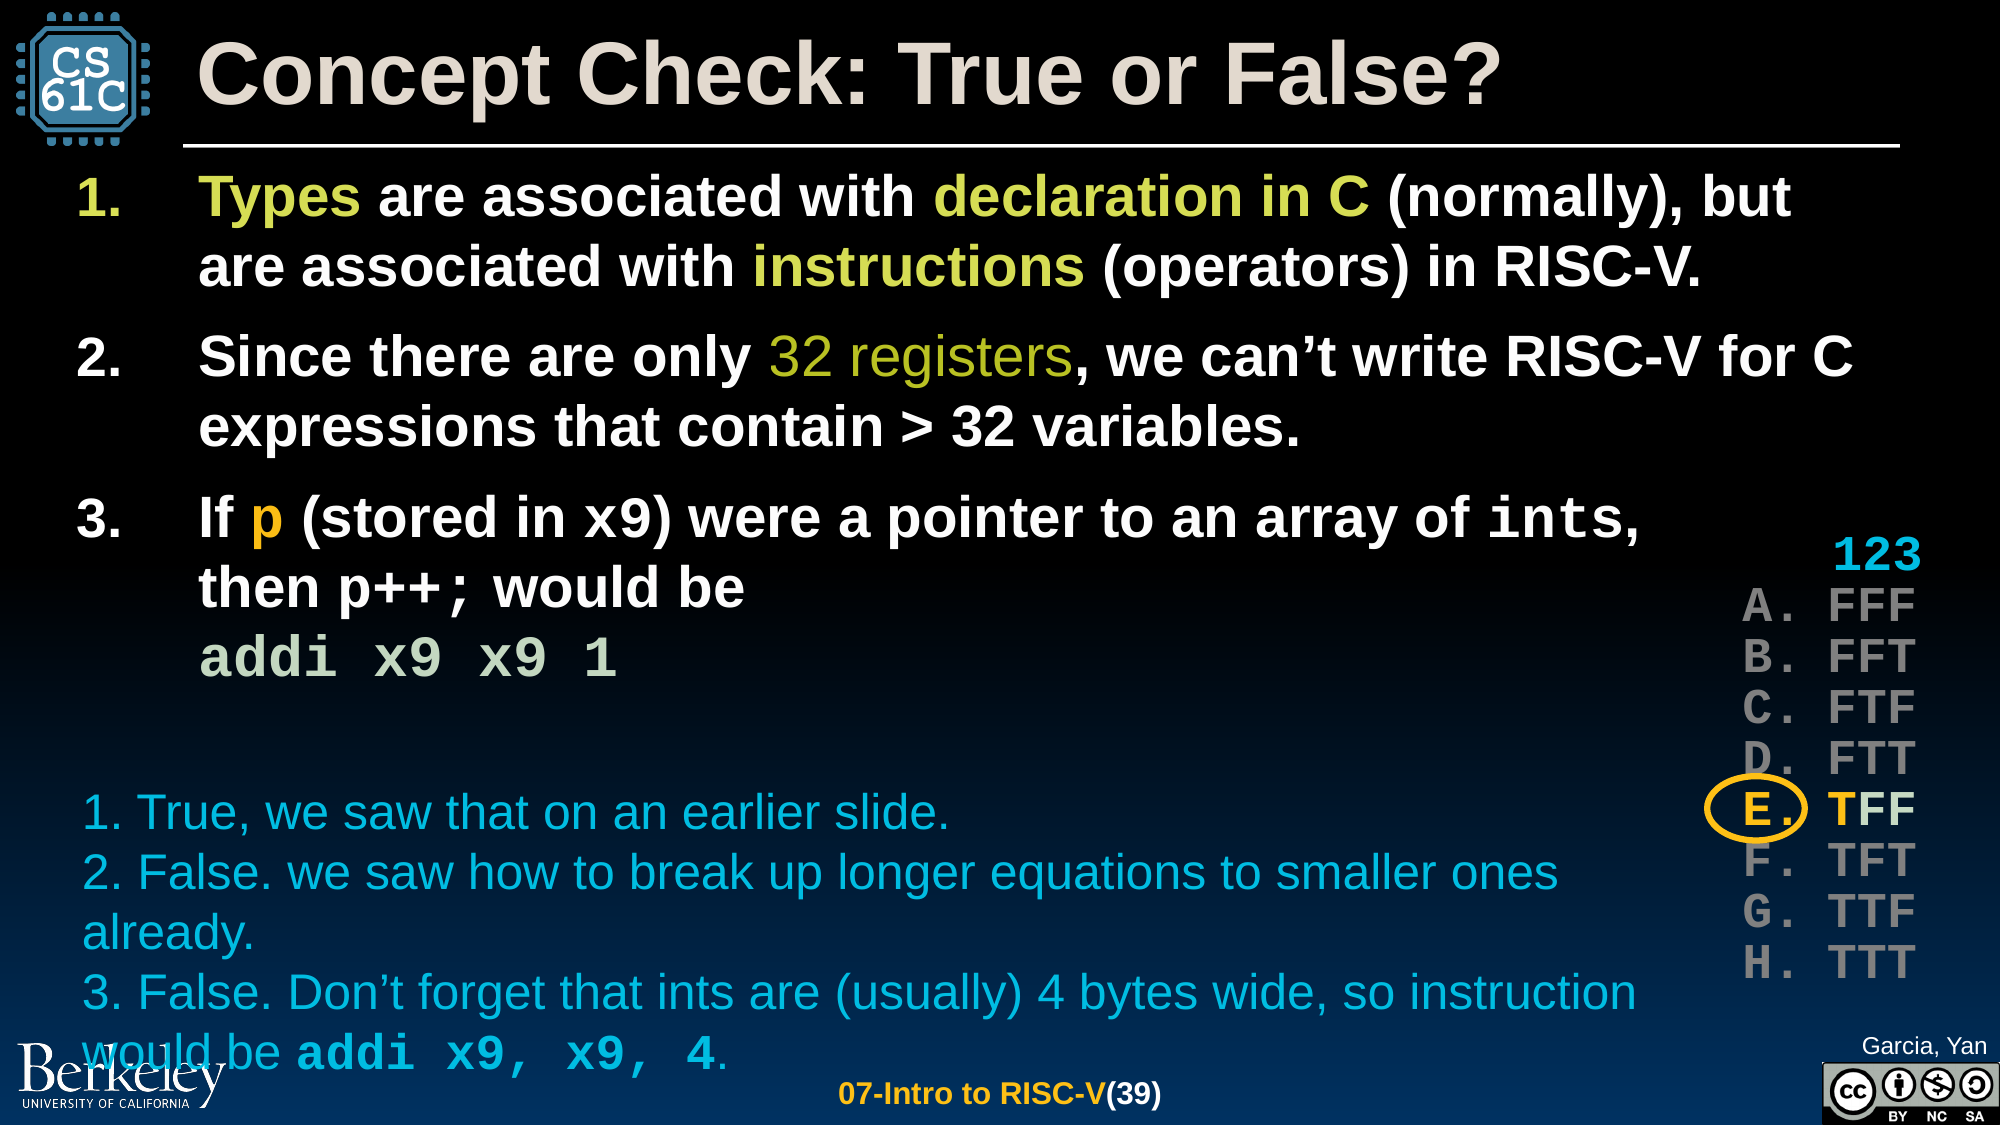

# Concept Check: True or False?
Types are associated with declaration in C (normally), but are associated with instructions (operators) in RISC-V.
Since there are only 32 registers, we can’t write RISC-V for C expressions that contain > 32 variables.
If p (stored in x9) were a pointer to an array of ints,
then p++; would be
addi x9 x9 1

   123
FFF
FFT
FTF
FTT
TFF
TFT
TTF
TTT
1. True, we saw that on an earlier slide.
2. False. we saw how to break up longer equations to smaller ones already.
3. False. Don’t forget that ints are (usually) 4 bytes wide, so instruction would be addi x9, x9, 4.